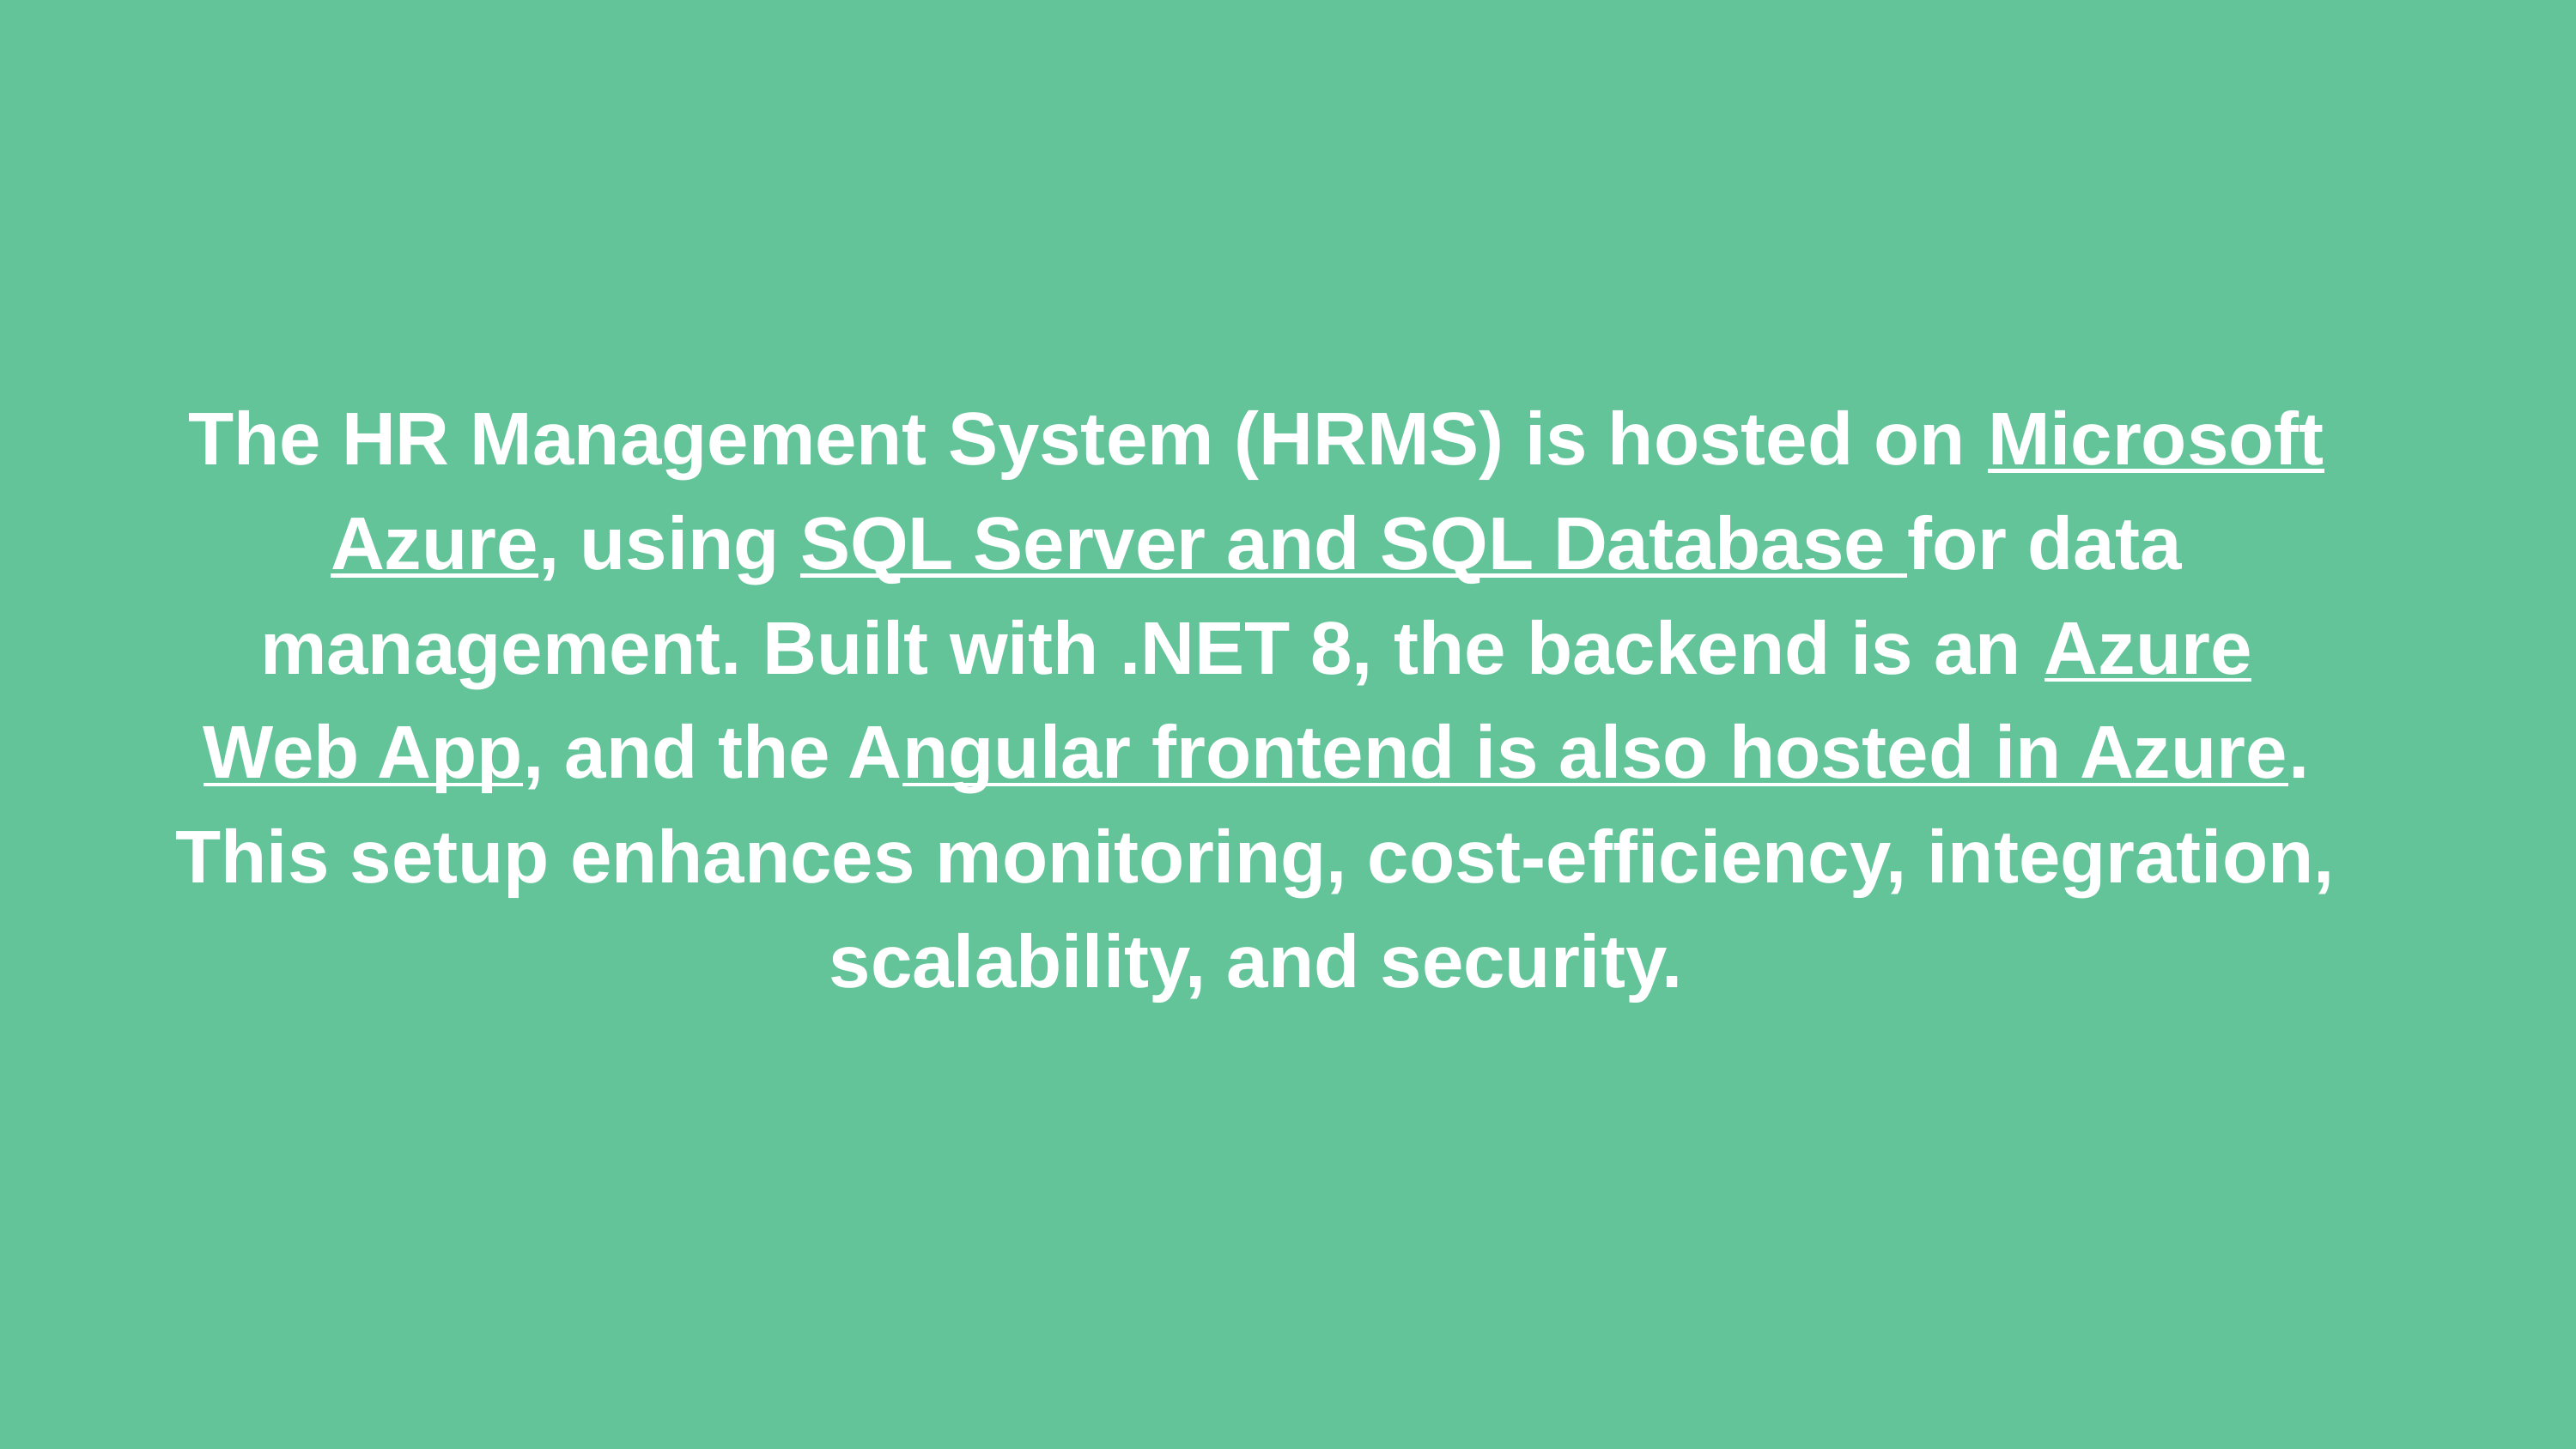

The HR Management System (HRMS) is hosted on Microsoft Azure, using SQL Server and SQL Database for data management. Built with .NET 8, the backend is an Azure Web App, and the Angular frontend is also hosted in Azure. This setup enhances monitoring, cost-efficiency, integration, scalability, and security.